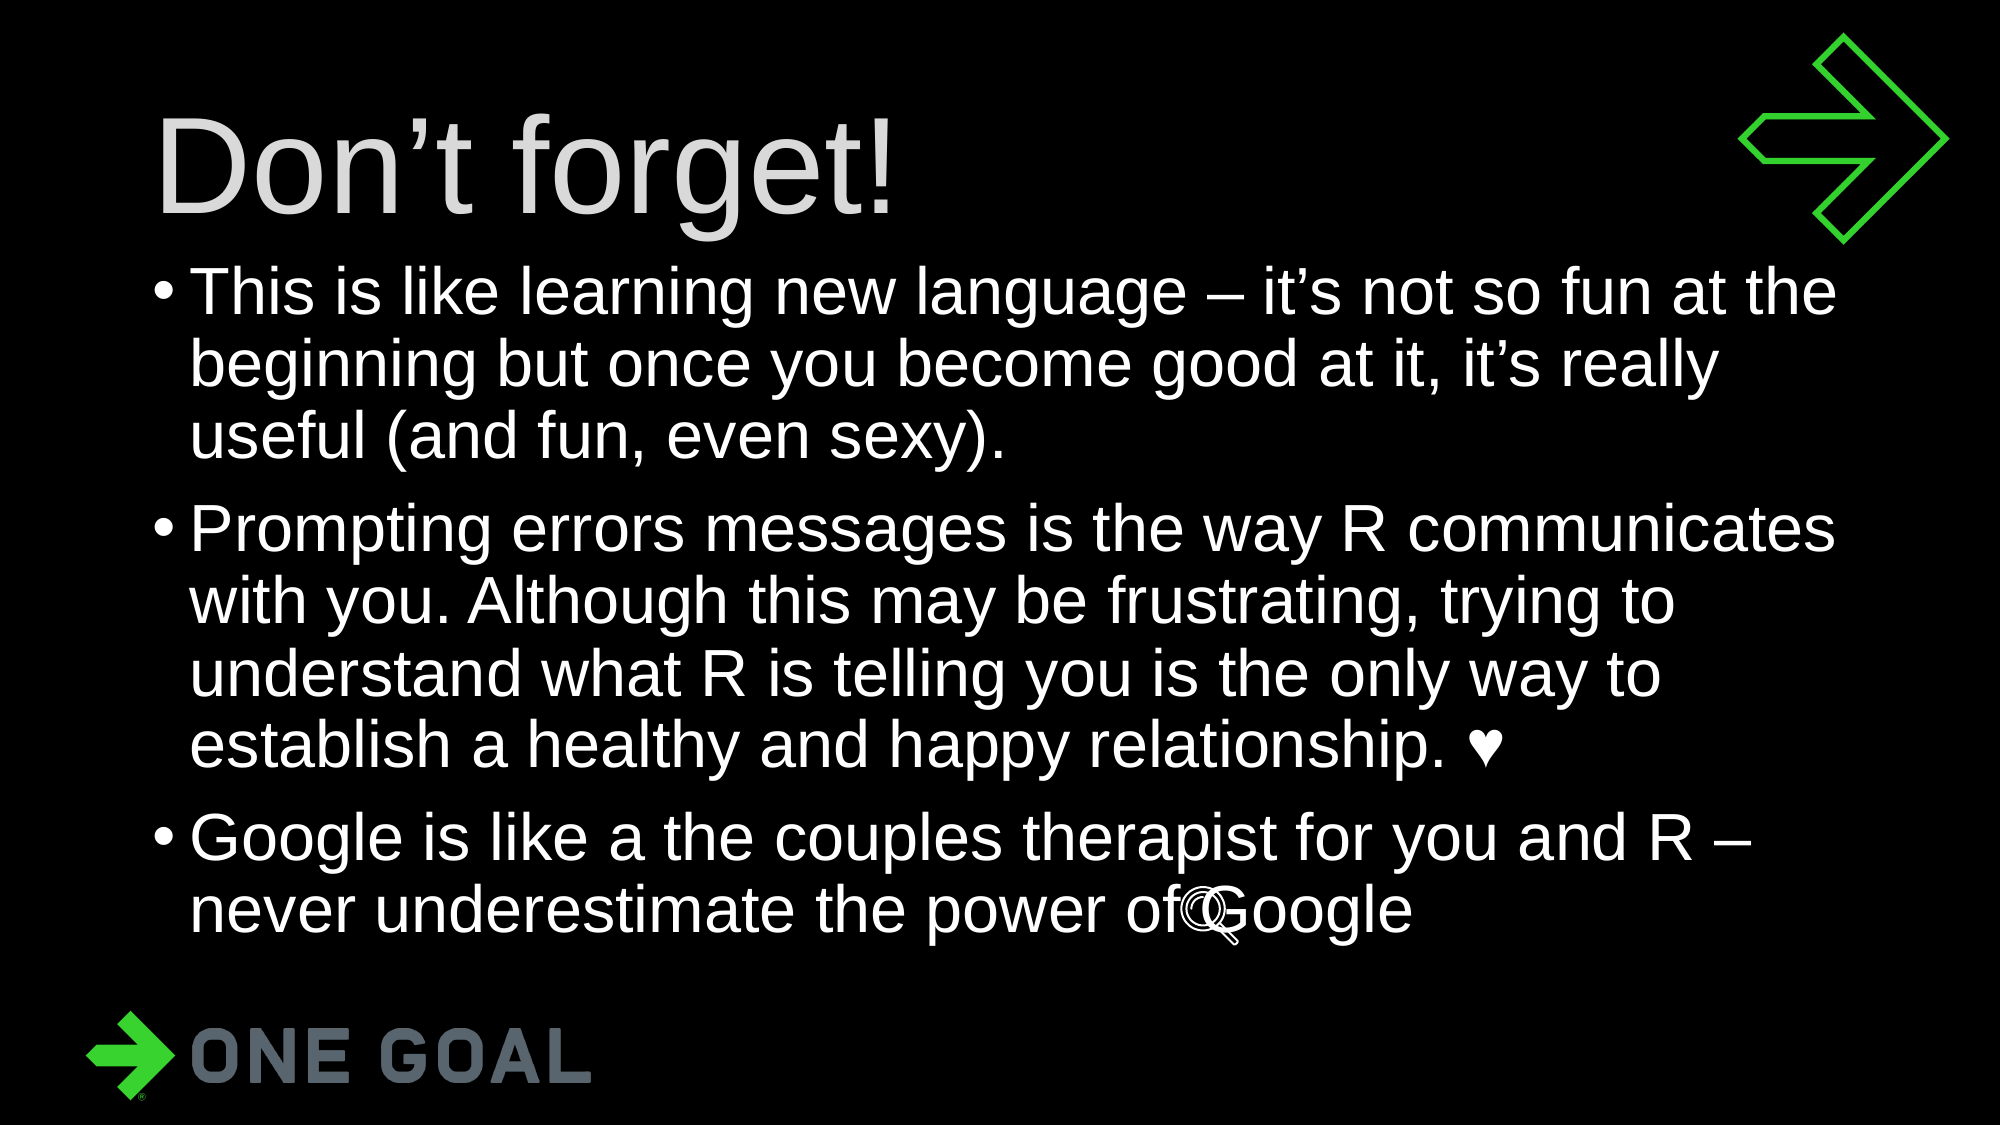

# Don’t forget!
This is like learning new language – it’s not so fun at the beginning but once you become good at it, it’s really useful (and fun, even sexy).
Prompting errors messages is the way R communicates with you. Although this may be frustrating, trying to understand what R is telling you is the only way to establish a healthy and happy relationship. ♥
Google is like a the couples therapist for you and R – never underestimate the power of Google